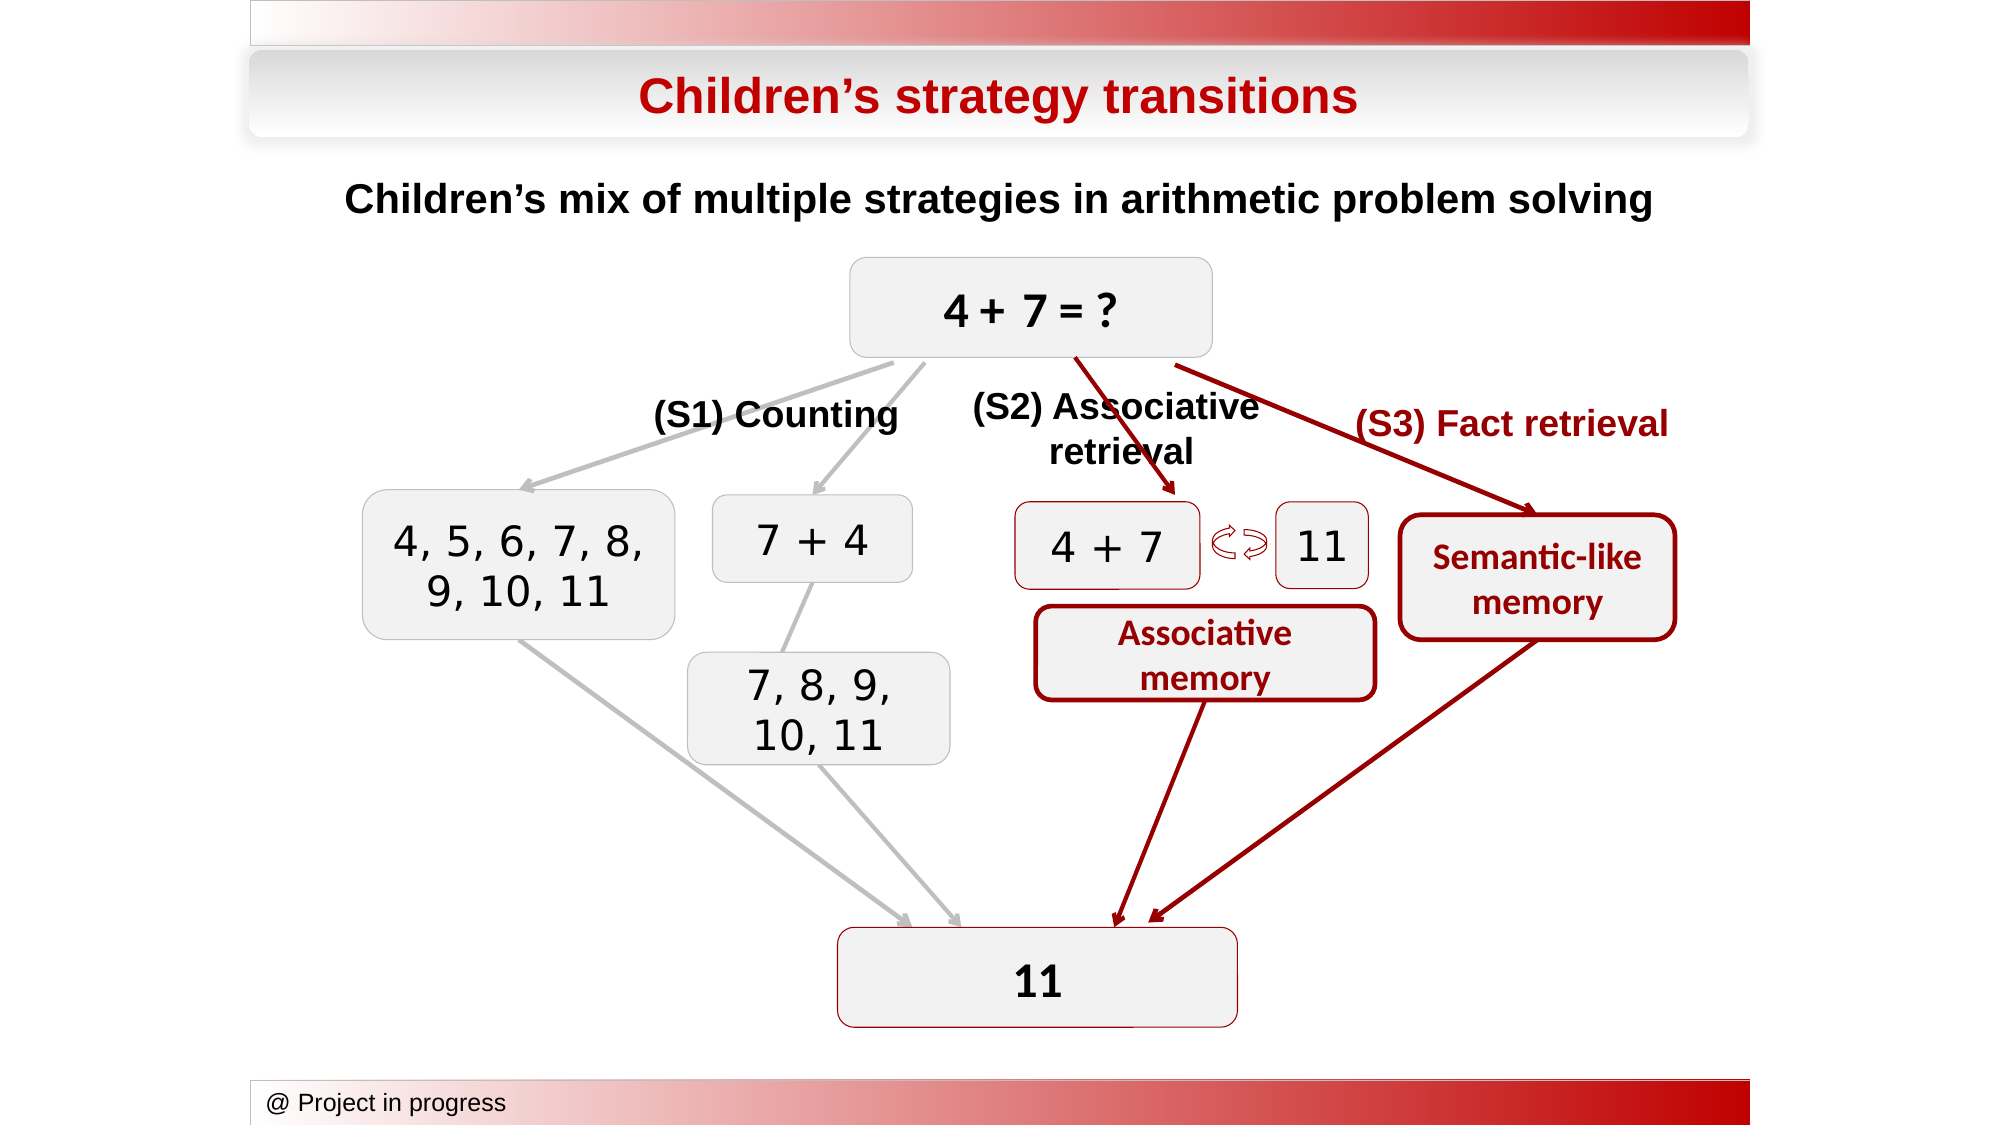

Children’s strategy transitions
Children’s mix of multiple strategies in arithmetic problem solving
4 + 7 = ?
4 + 7
11

(S2) Associative
retrieval
4, 5, 6, 7, 8, 9, 10, 11
7 + 4
Semantic-like memory
(S3) Fact retrieval
(S1) Counting
7, 8, 9, 10, 11
Associative memory
11
@ Project in progress